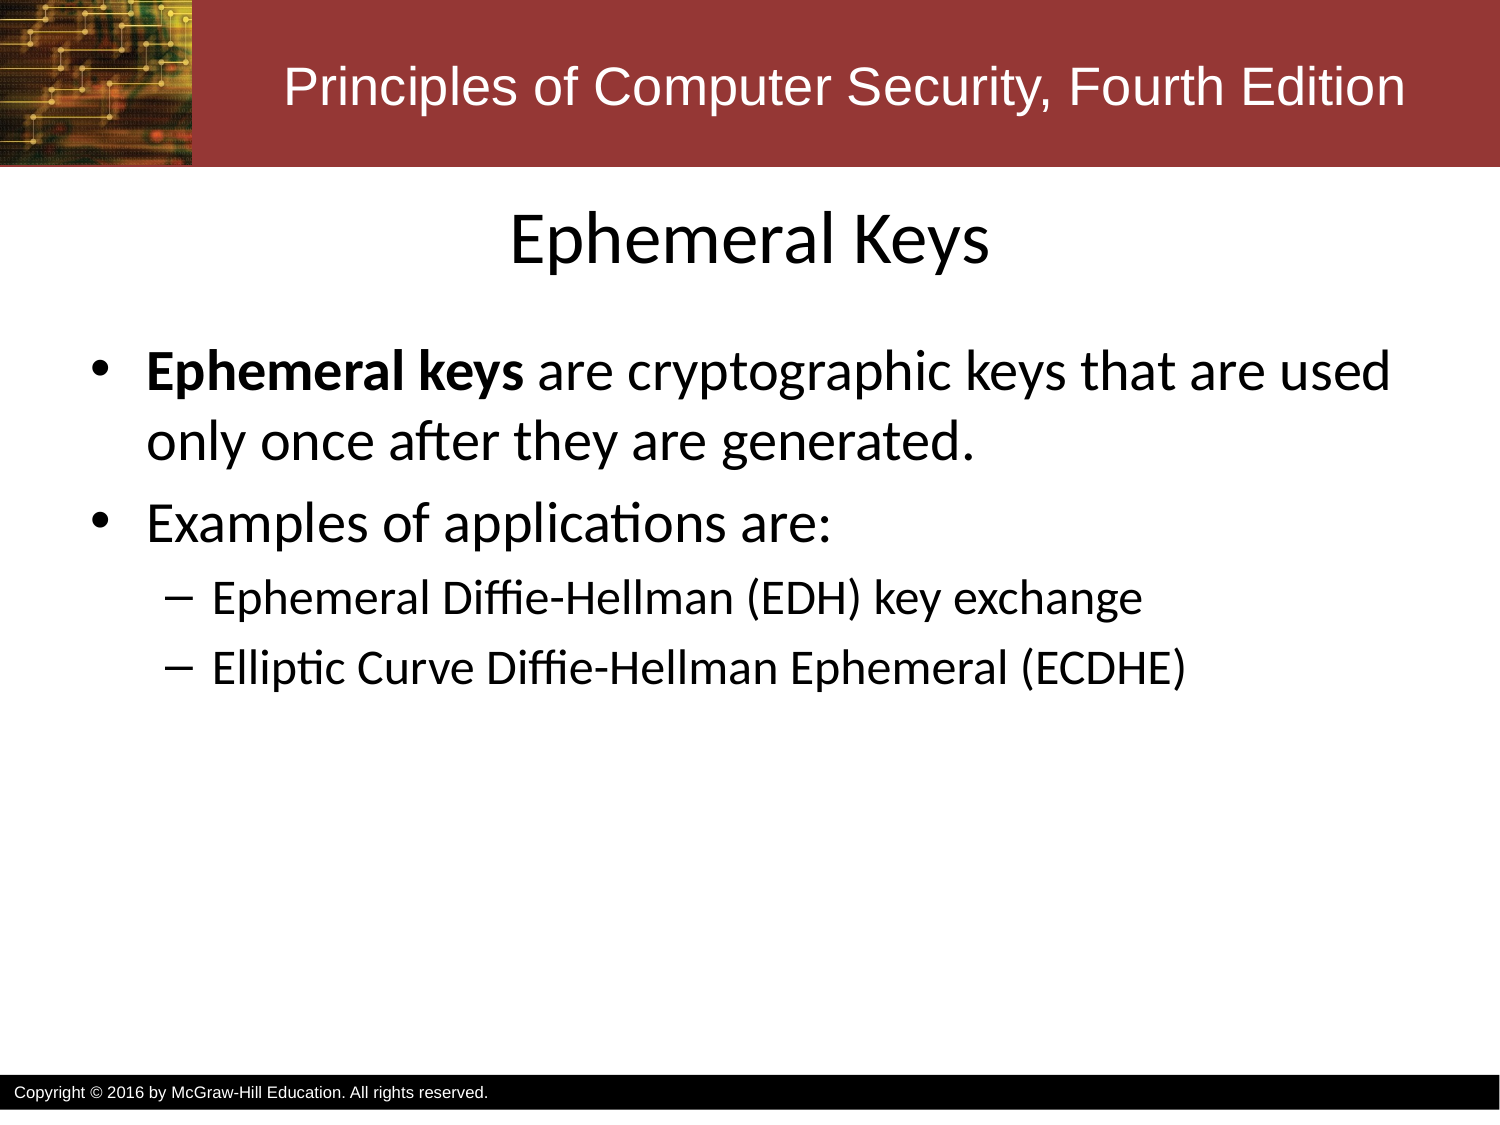

# Ephemeral Keys
Ephemeral keys are cryptographic keys that are used only once after they are generated.
Examples of applications are:
Ephemeral Diffie-Hellman (EDH) key exchange
Elliptic Curve Diffie-Hellman Ephemeral (ECDHE)